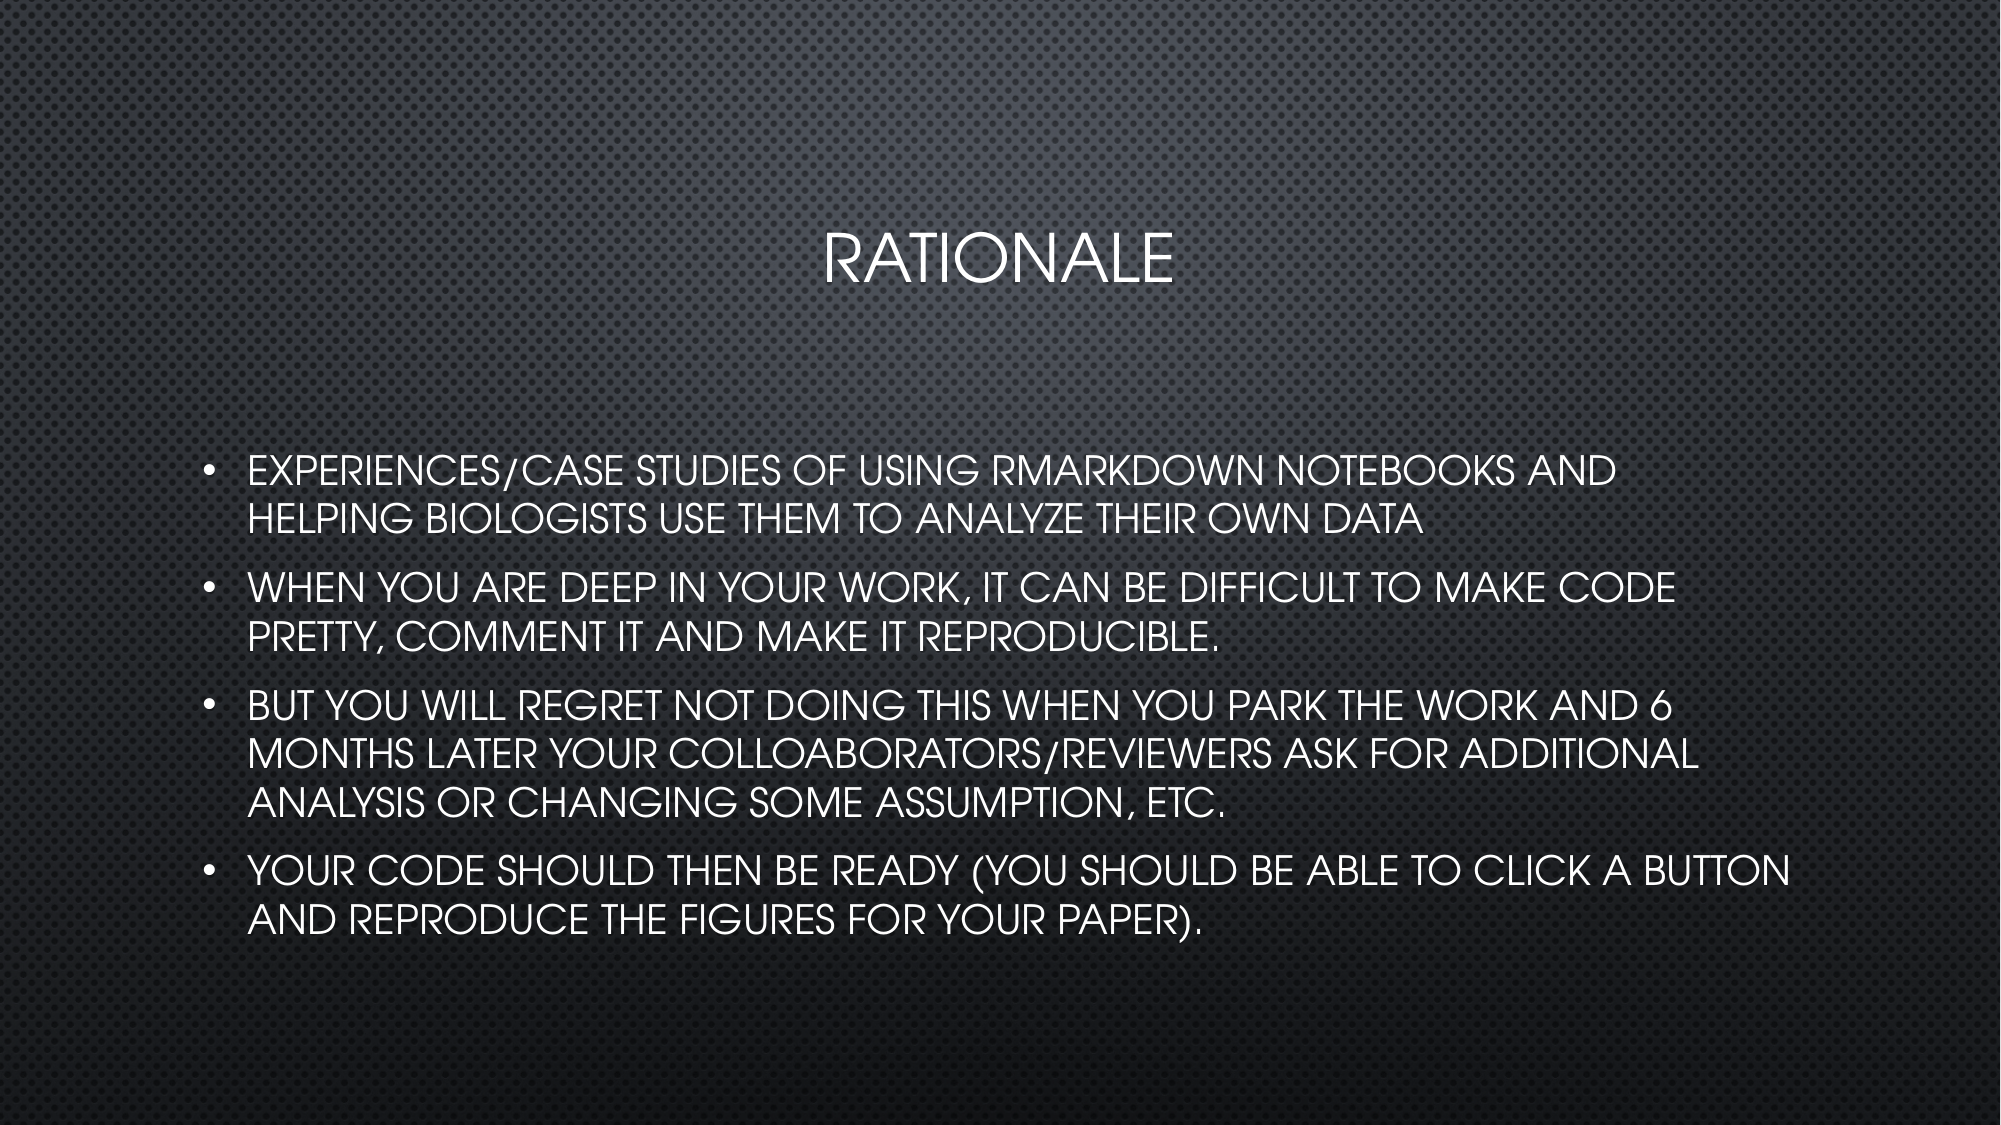

# Rationale
experiences/case studies of using Rmarkdown notebooks and helping biologists use them to analyze their own data
When you are deep in your work, it can be difficult to make code pretty, comment it and make it reproducible.
But you will regret not doing this when you park the work and 6 months later your colloaborators/reviewers ask for additional analysis or changing some assumption, etc.
Your code should then be ready (you should be able to click a button and reproduce the figures for your paper).